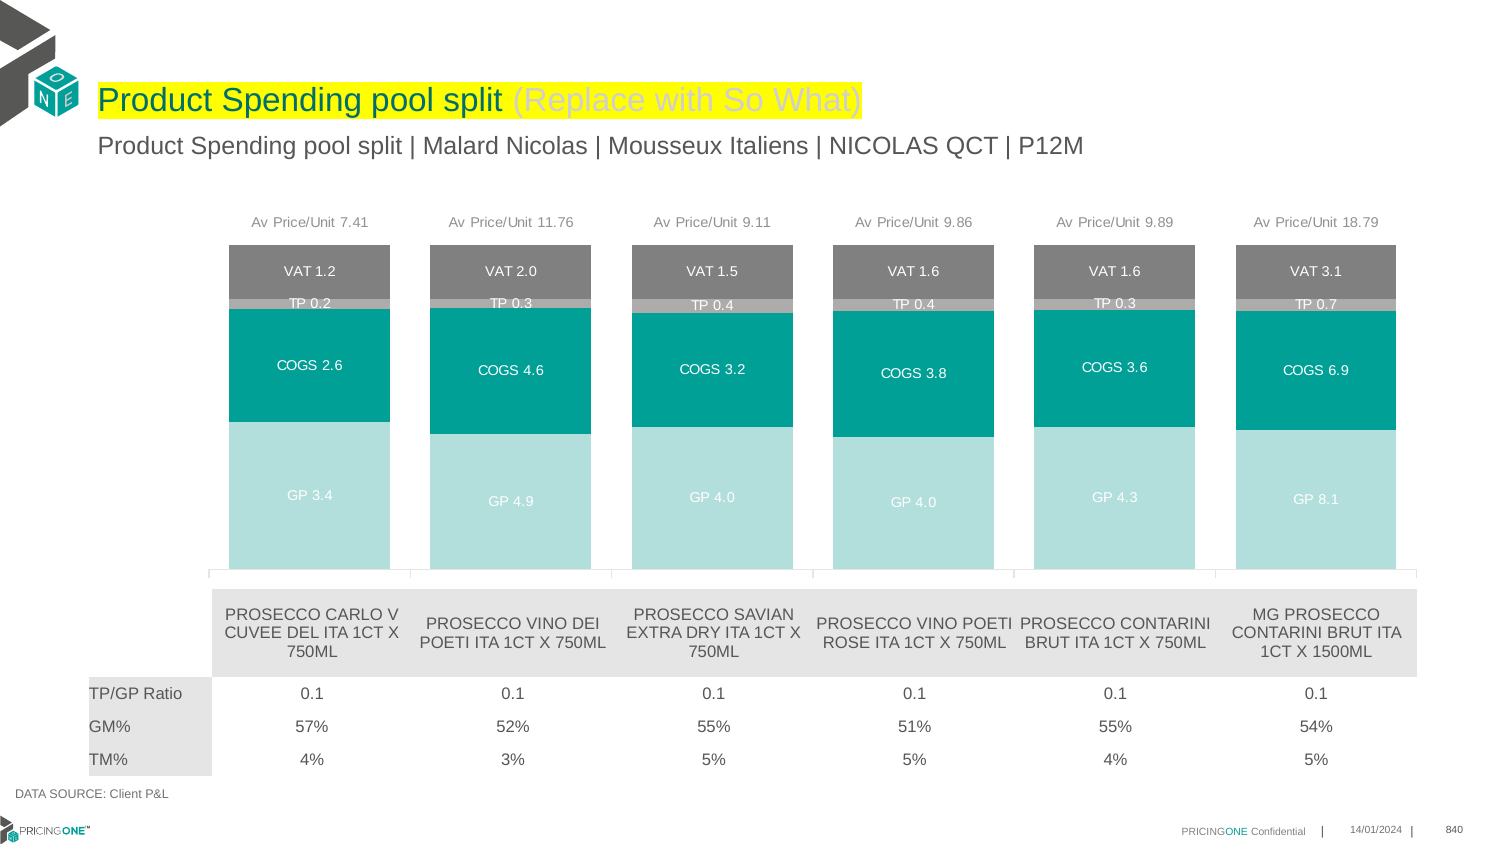

# Product Spending pool split (Replace with So What)
Product Spending pool split | Malard Nicolas | Mousseux Italiens | NICOLAS QCT | P12M

### Chart

| Category | GP | COGS | TP | VAT |
|---|---|---|---|---|
| Av Price/Unit 7.41 | 3.3558954429843153 | 2.5789479440440863 | 0.23849983750176662 | 1.2346686449060331 |
| Av Price/Unit 11.76 | 4.89998621711745 | 4.5774558725453875 | 0.32557674447326335 | 1.9606026923551911 |
| Av Price/Unit 9.11 | 3.990921123899797 | 3.2043480027081923 | 0.3929351914541481 | 1.5176408636124288 |
| Av Price/Unit 9.86 | 4.022803053435116 | 3.8160160305343505 | 0.38001043256997313 | 1.643765903307888 |
| Av Price/Unit 9.89 | 4.326499999999999 | 3.5723999999999996 | 0.3201542483660136 | 1.643790849673202 |
| Av Price/Unit 18.79 | 8.08708947368421 | 6.851473684210528 | 0.7193315789473687 | 3.1315789473684212 |
|  | PROSECCO CARLO V CUVEE DEL ITA 1CT X 750ML | PROSECCO VINO DEI POETI ITA 1CT X 750ML | PROSECCO SAVIAN EXTRA DRY ITA 1CT X 750ML | PROSECCO VINO POETI ROSE ITA 1CT X 750ML | PROSECCO CONTARINI BRUT ITA 1CT X 750ML | MG PROSECCO CONTARINI BRUT ITA 1CT X 1500ML |
| --- | --- | --- | --- | --- | --- | --- |
| TP/GP Ratio | 0.1 | 0.1 | 0.1 | 0.1 | 0.1 | 0.1 |
| GM% | 57% | 52% | 55% | 51% | 55% | 54% |
| TM% | 4% | 3% | 5% | 5% | 4% | 5% |
DATA SOURCE: Client P&L

14/01/2024
840